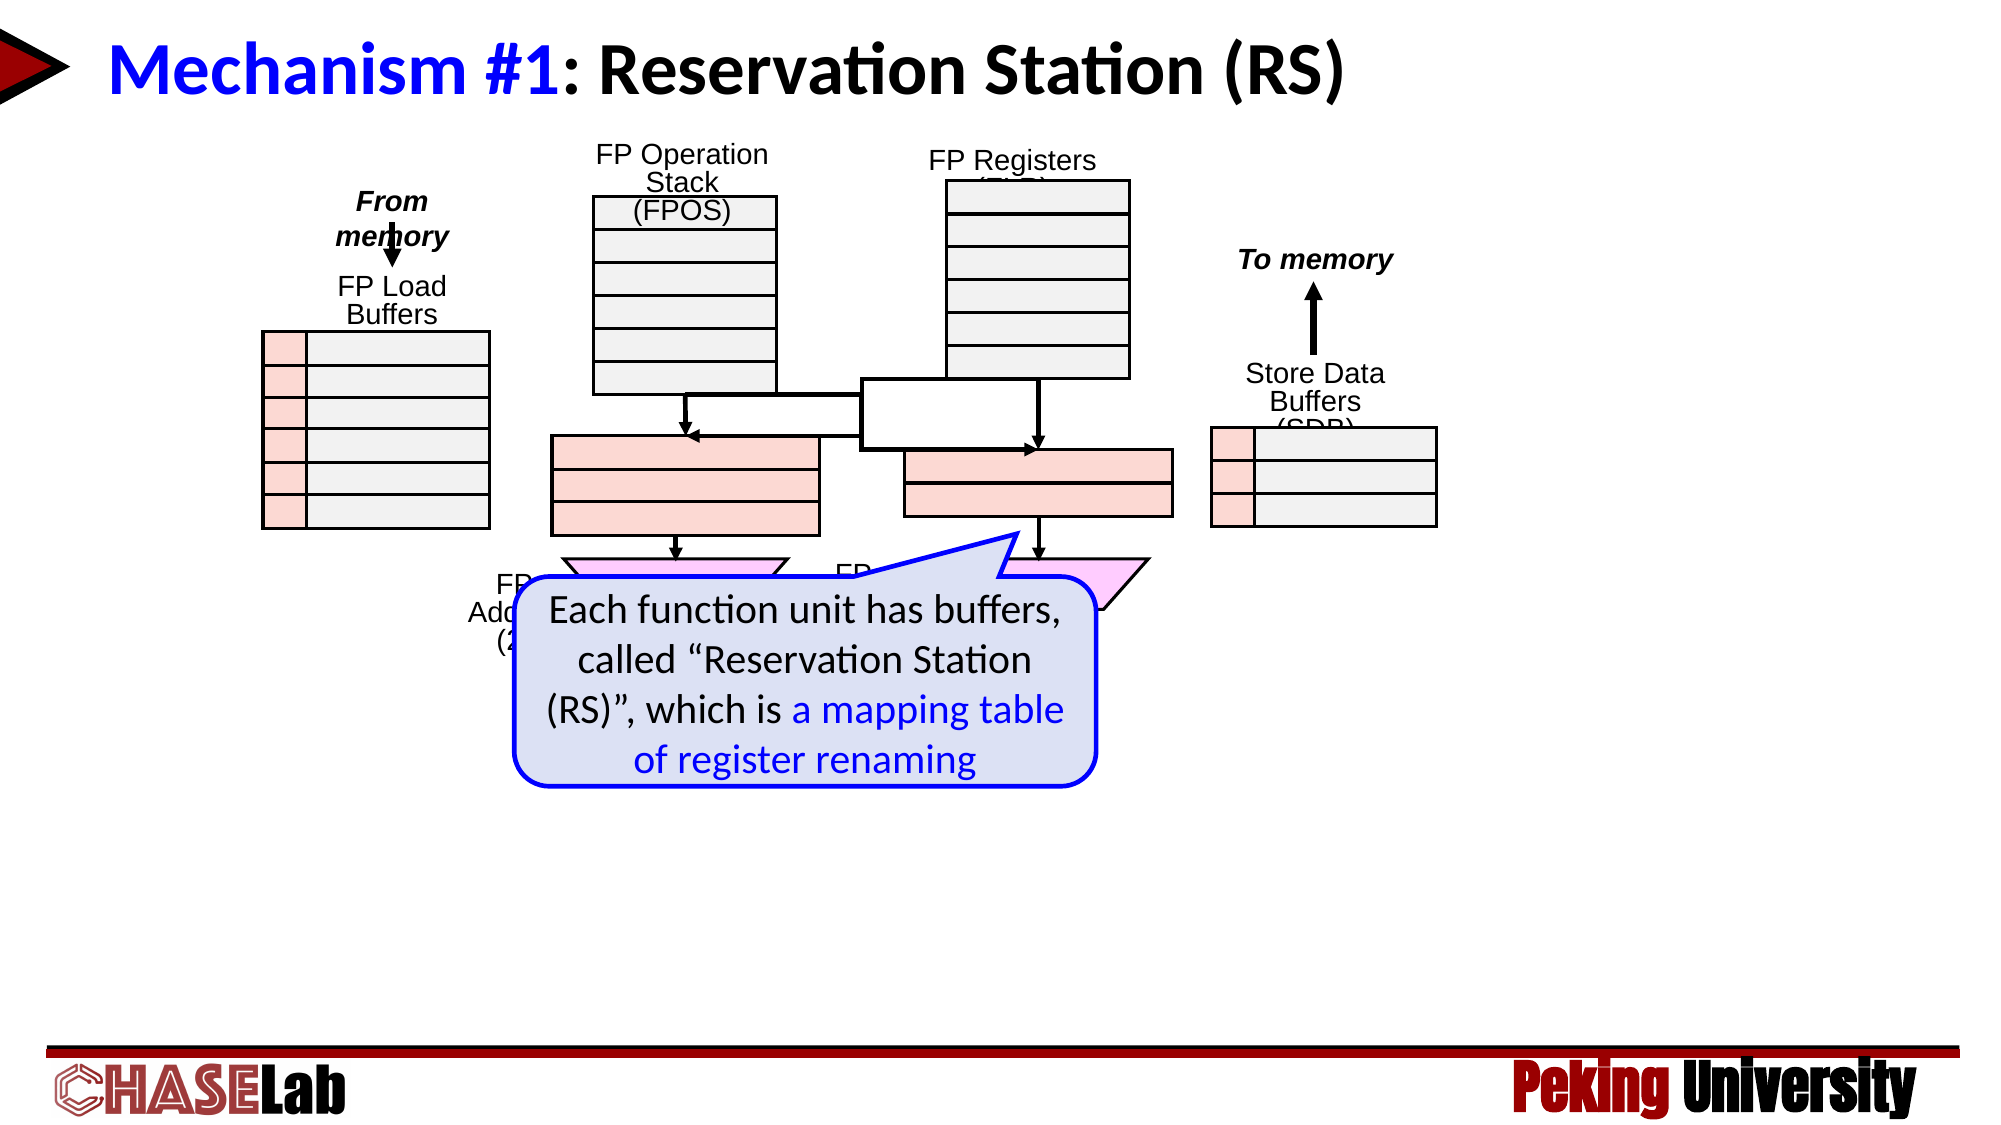

# Mechanism #1: Reservation Station (RS)
FP Operation Stack (FPOS)

FP Registers (FLR)

From memory
FP Load Buffers (FLB)

To memory
Store Data Buffers (SDB)

FP
Multi (10)
Divd (40)

FP Adders (2)
Each function unit has buffers, called “Reservation Station (RS)”, which is a mapping table of register renaming